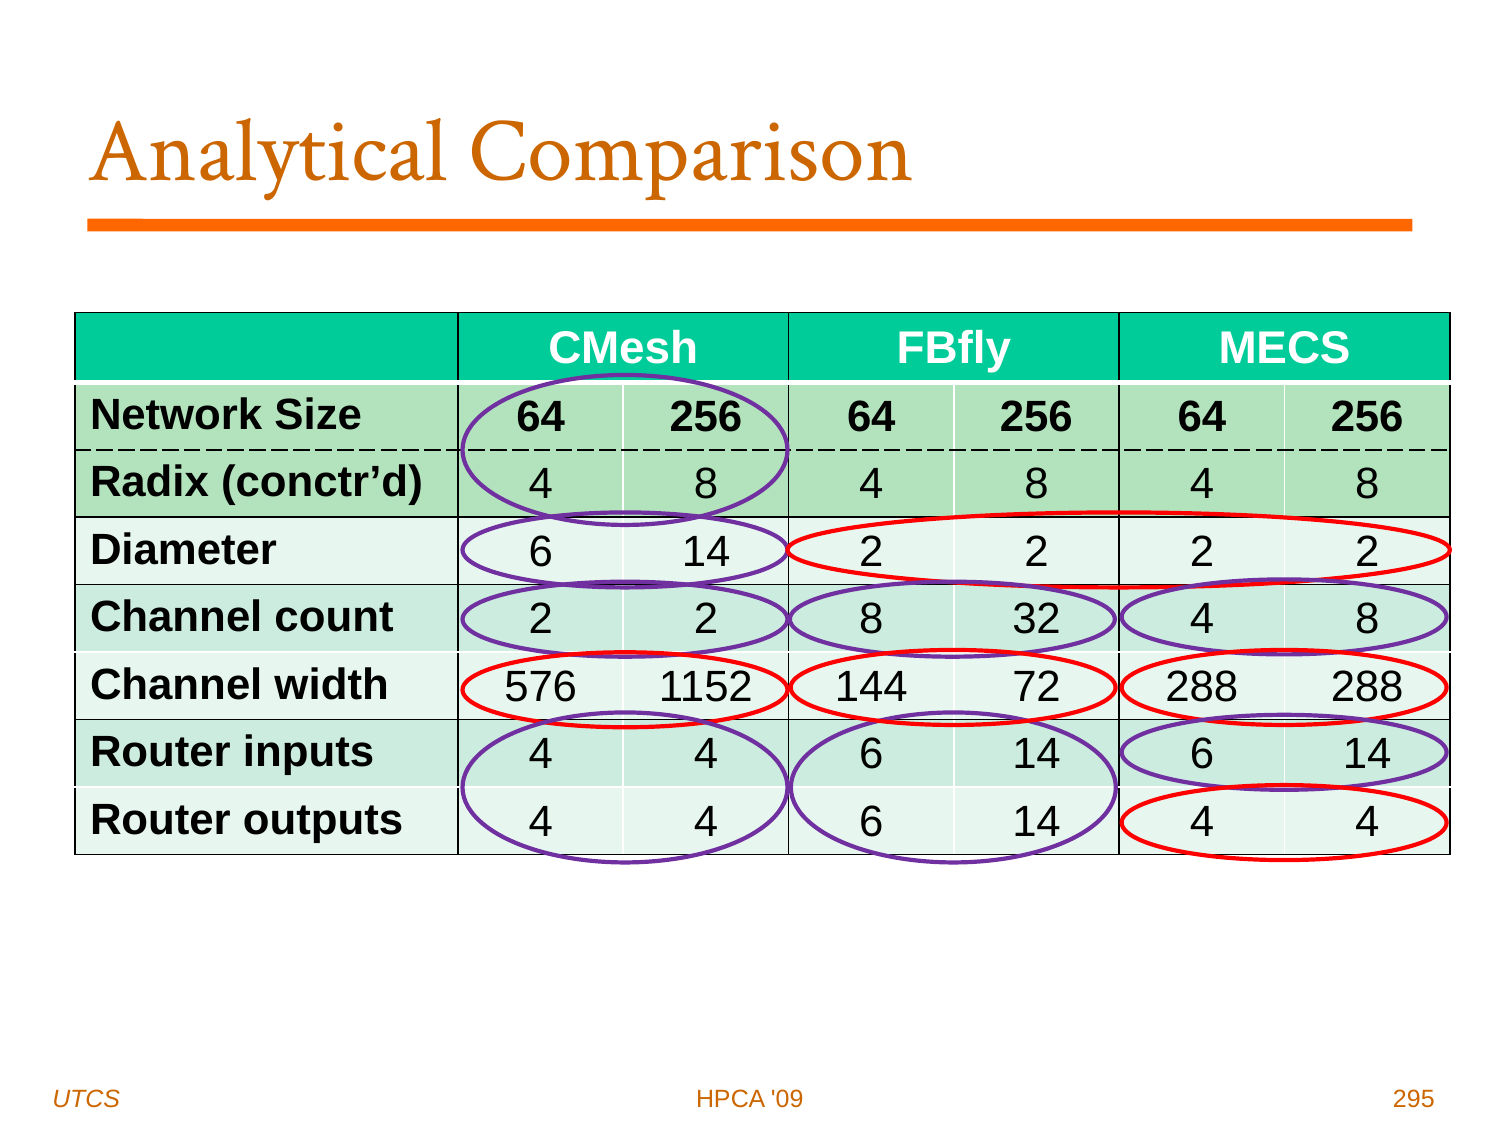

# Analytical Comparison
|  | CMesh |  | FBfly |  | MECS |  |
| --- | --- | --- | --- | --- | --- | --- |
| Network Size | 64 | 256 | 64 | 256 | 64 | 256 |
| Radix (conctr’d) | 4 | 8 | 4 | 8 | 4 | 8 |
| Diameter | 6 | 14 | 2 | 2 | 2 | 2 |
| Channel count | 2 | 2 | 8 | 32 | 4 | 8 |
| Channel width | 576 | 1152 | 144 | 72 | 288 | 288 |
| Router inputs | 4 | 4 | 6 | 14 | 6 | 14 |
| Router outputs | 4 | 4 | 6 | 14 | 4 | 4 |

UTCS
HPCA '09
295